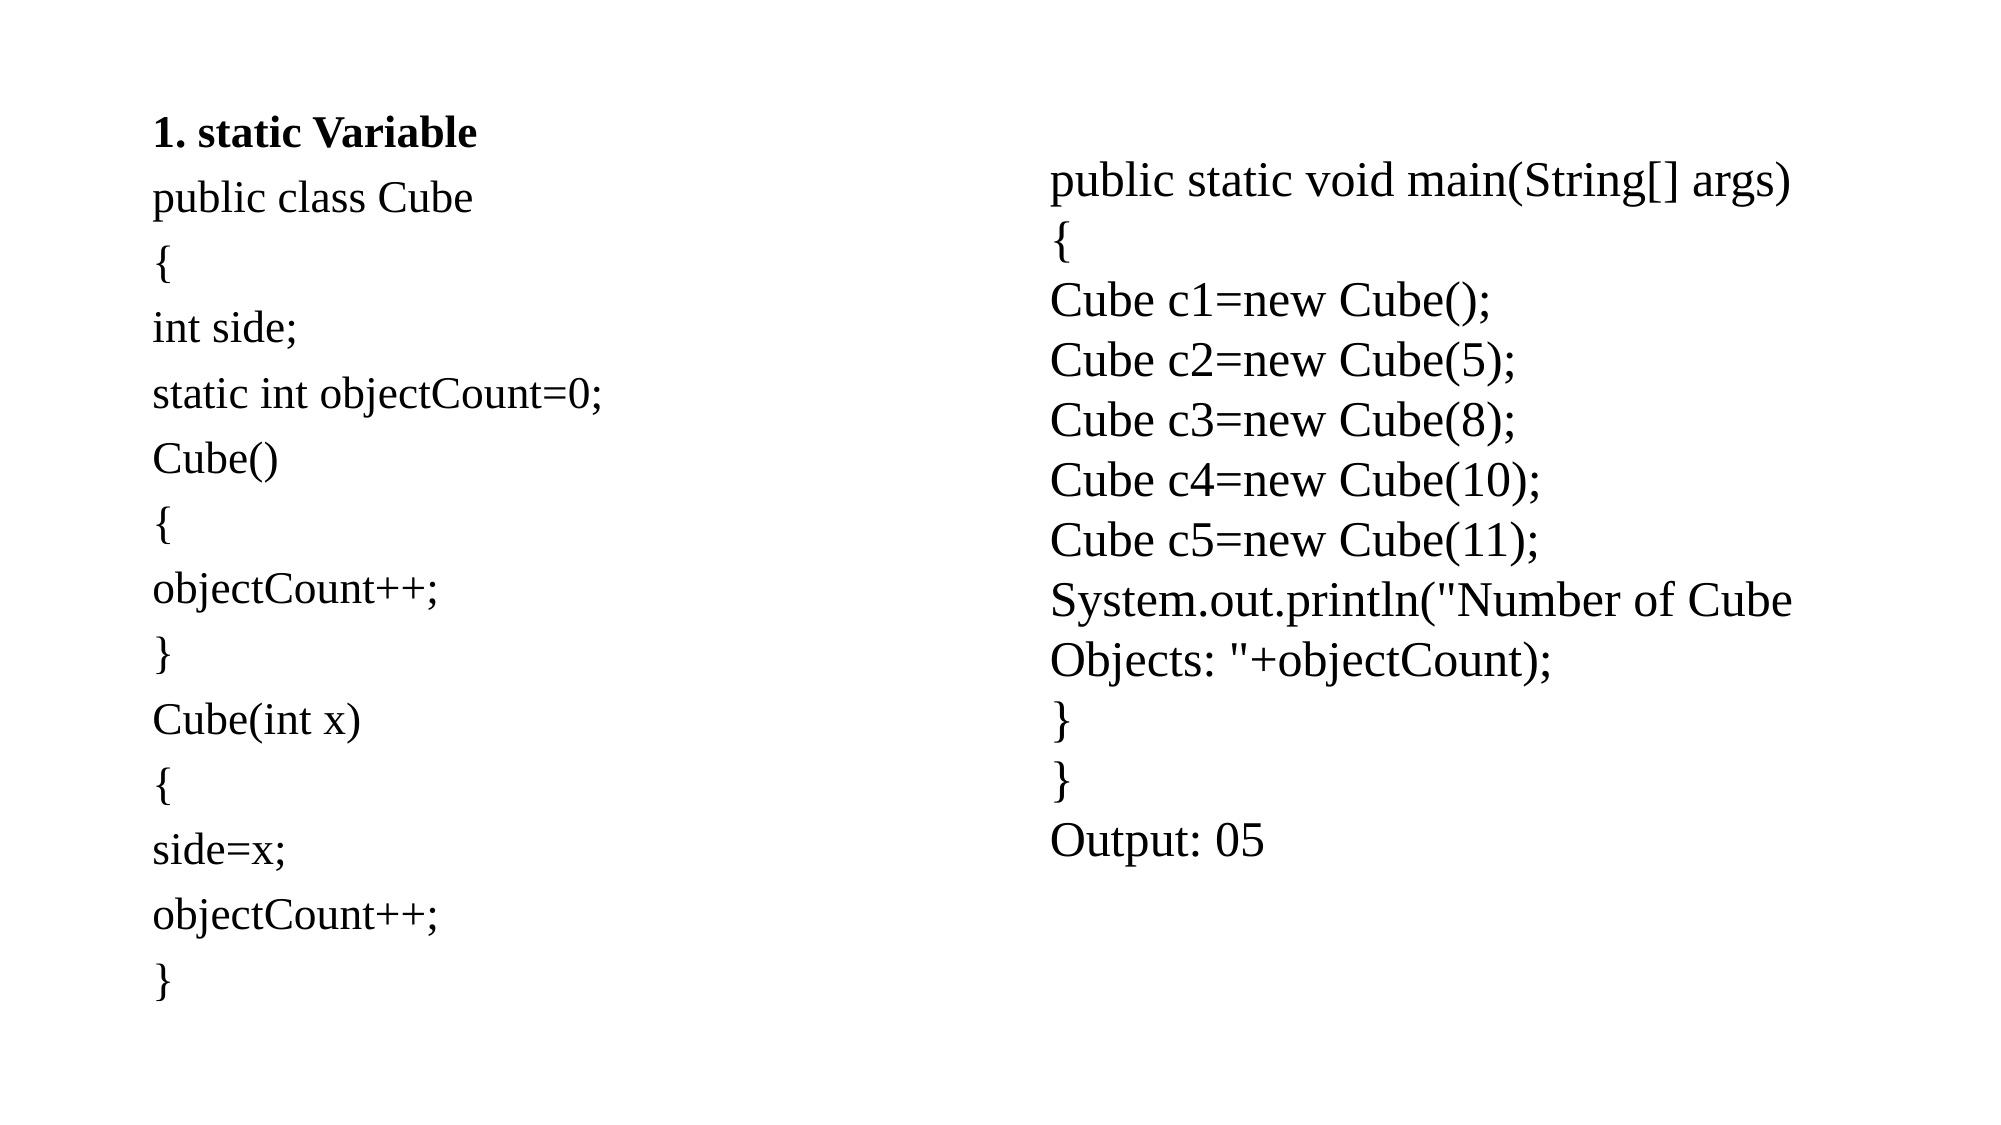

1. static Variable
public class Cube
{
int side;
static int objectCount=0;
Cube()
{
objectCount++;
}
Cube(int x)
{
side=x;
objectCount++;
}
public static void main(String[] args)
{
Cube c1=new Cube();
Cube c2=new Cube(5);
Cube c3=new Cube(8);
Cube c4=new Cube(10);
Cube c5=new Cube(11);
System.out.println("Number of Cube Objects: "+objectCount);
}
}
Output: 05